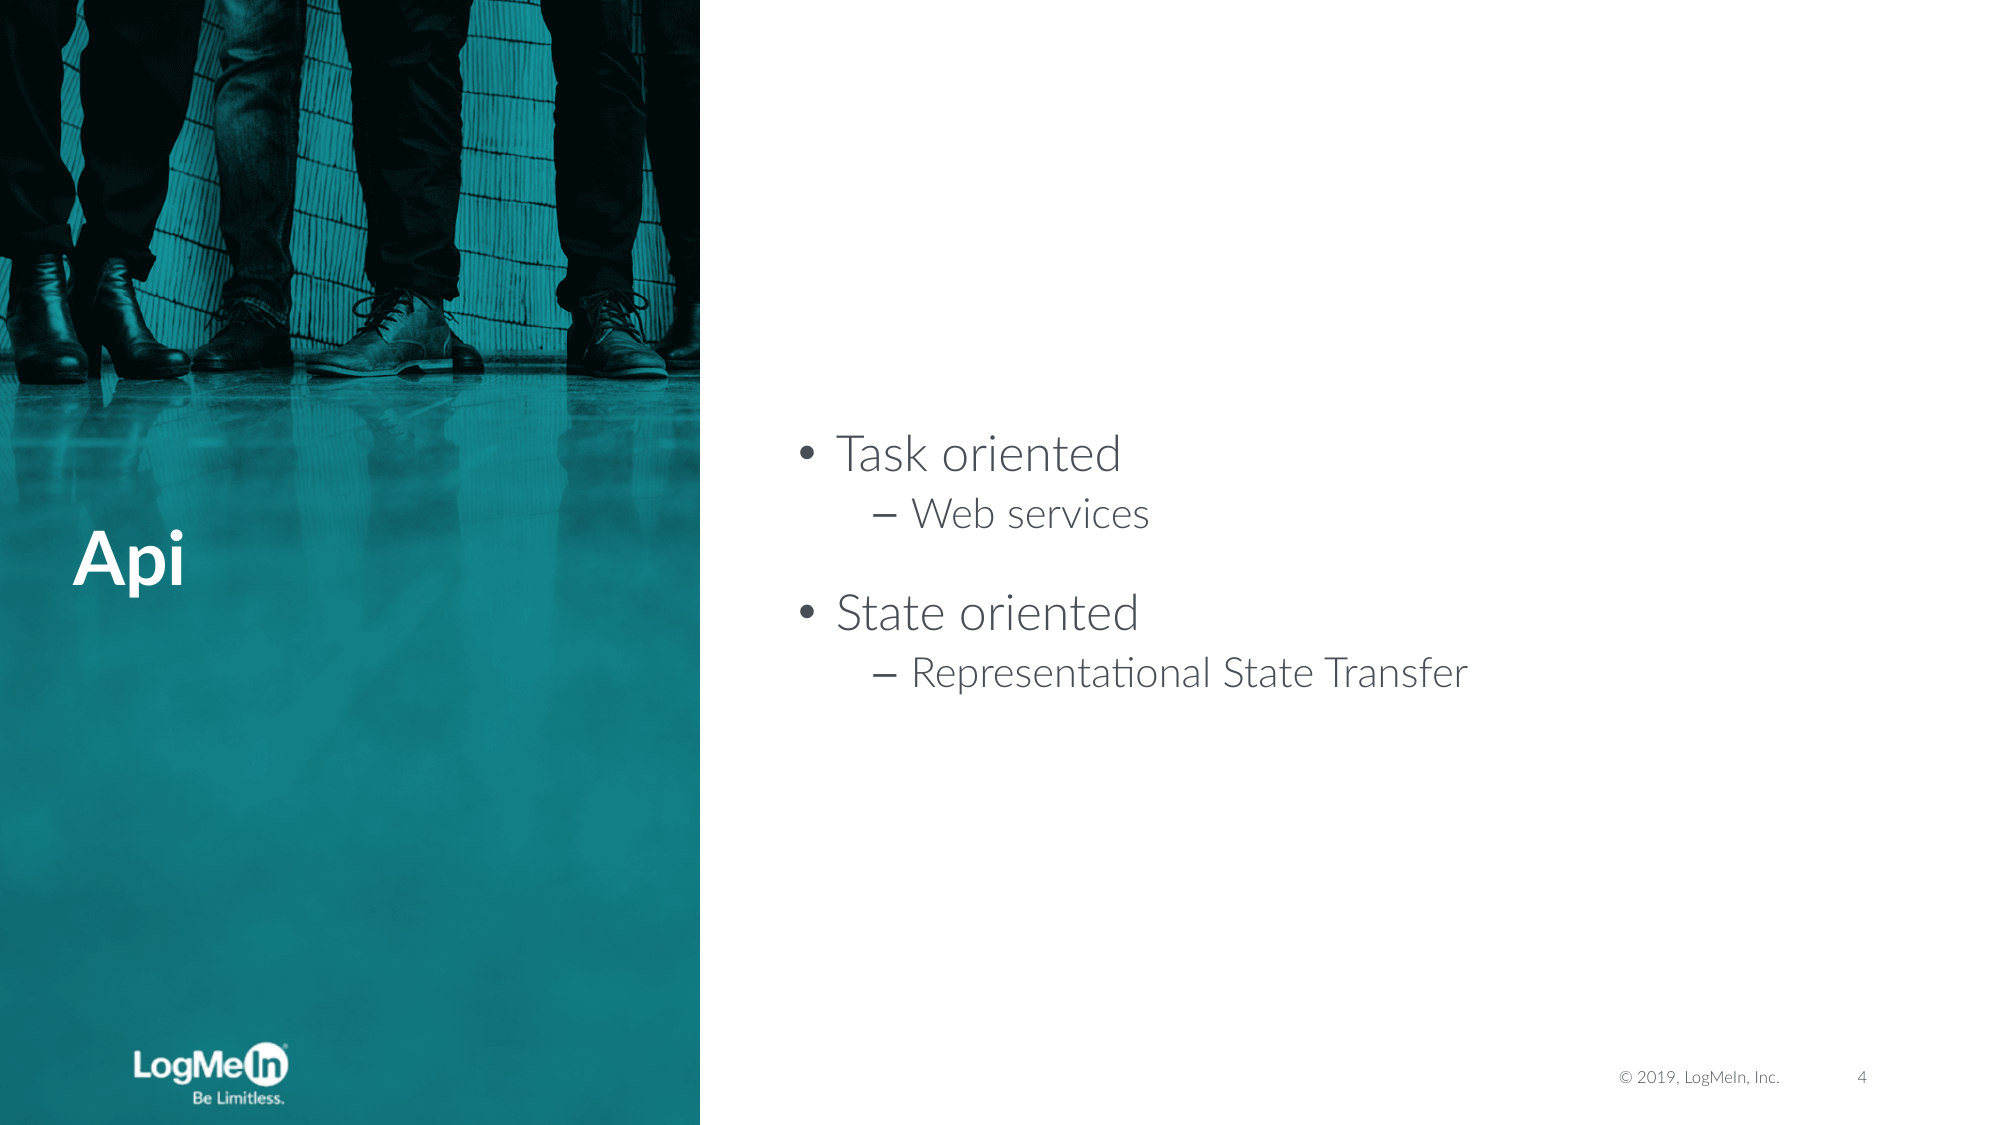

# Api
Task oriented
Web services
State oriented
Representational State Transfer